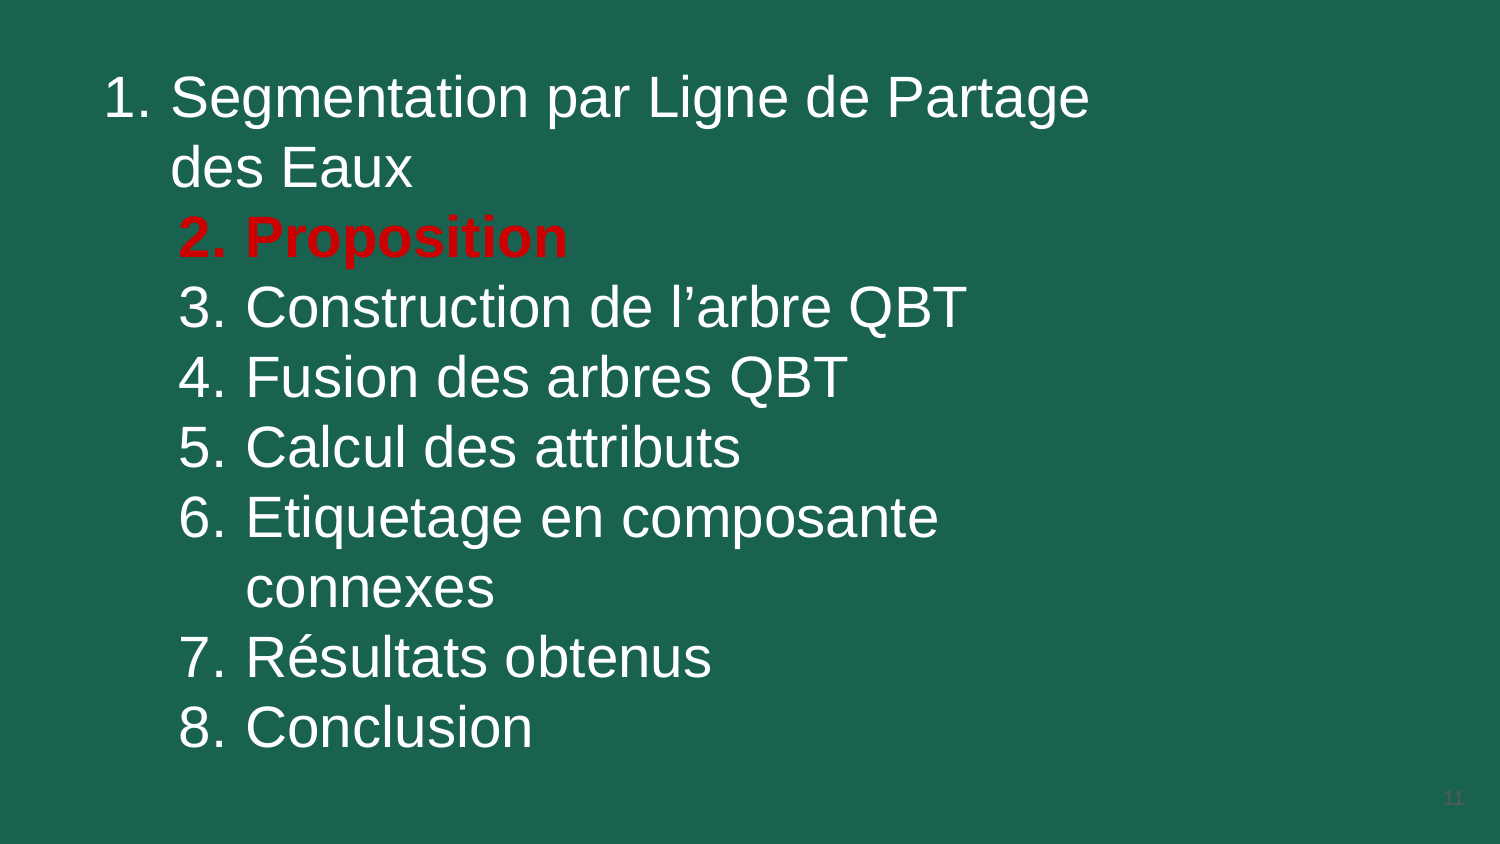

S
# Segmentation par Ligne de Partage des Eaux
Proposition
Construction de l’arbre QBT
Fusion des arbres QBT
Calcul des attributs
Etiquetage en composante connexes
Résultats obtenus
Conclusion
11